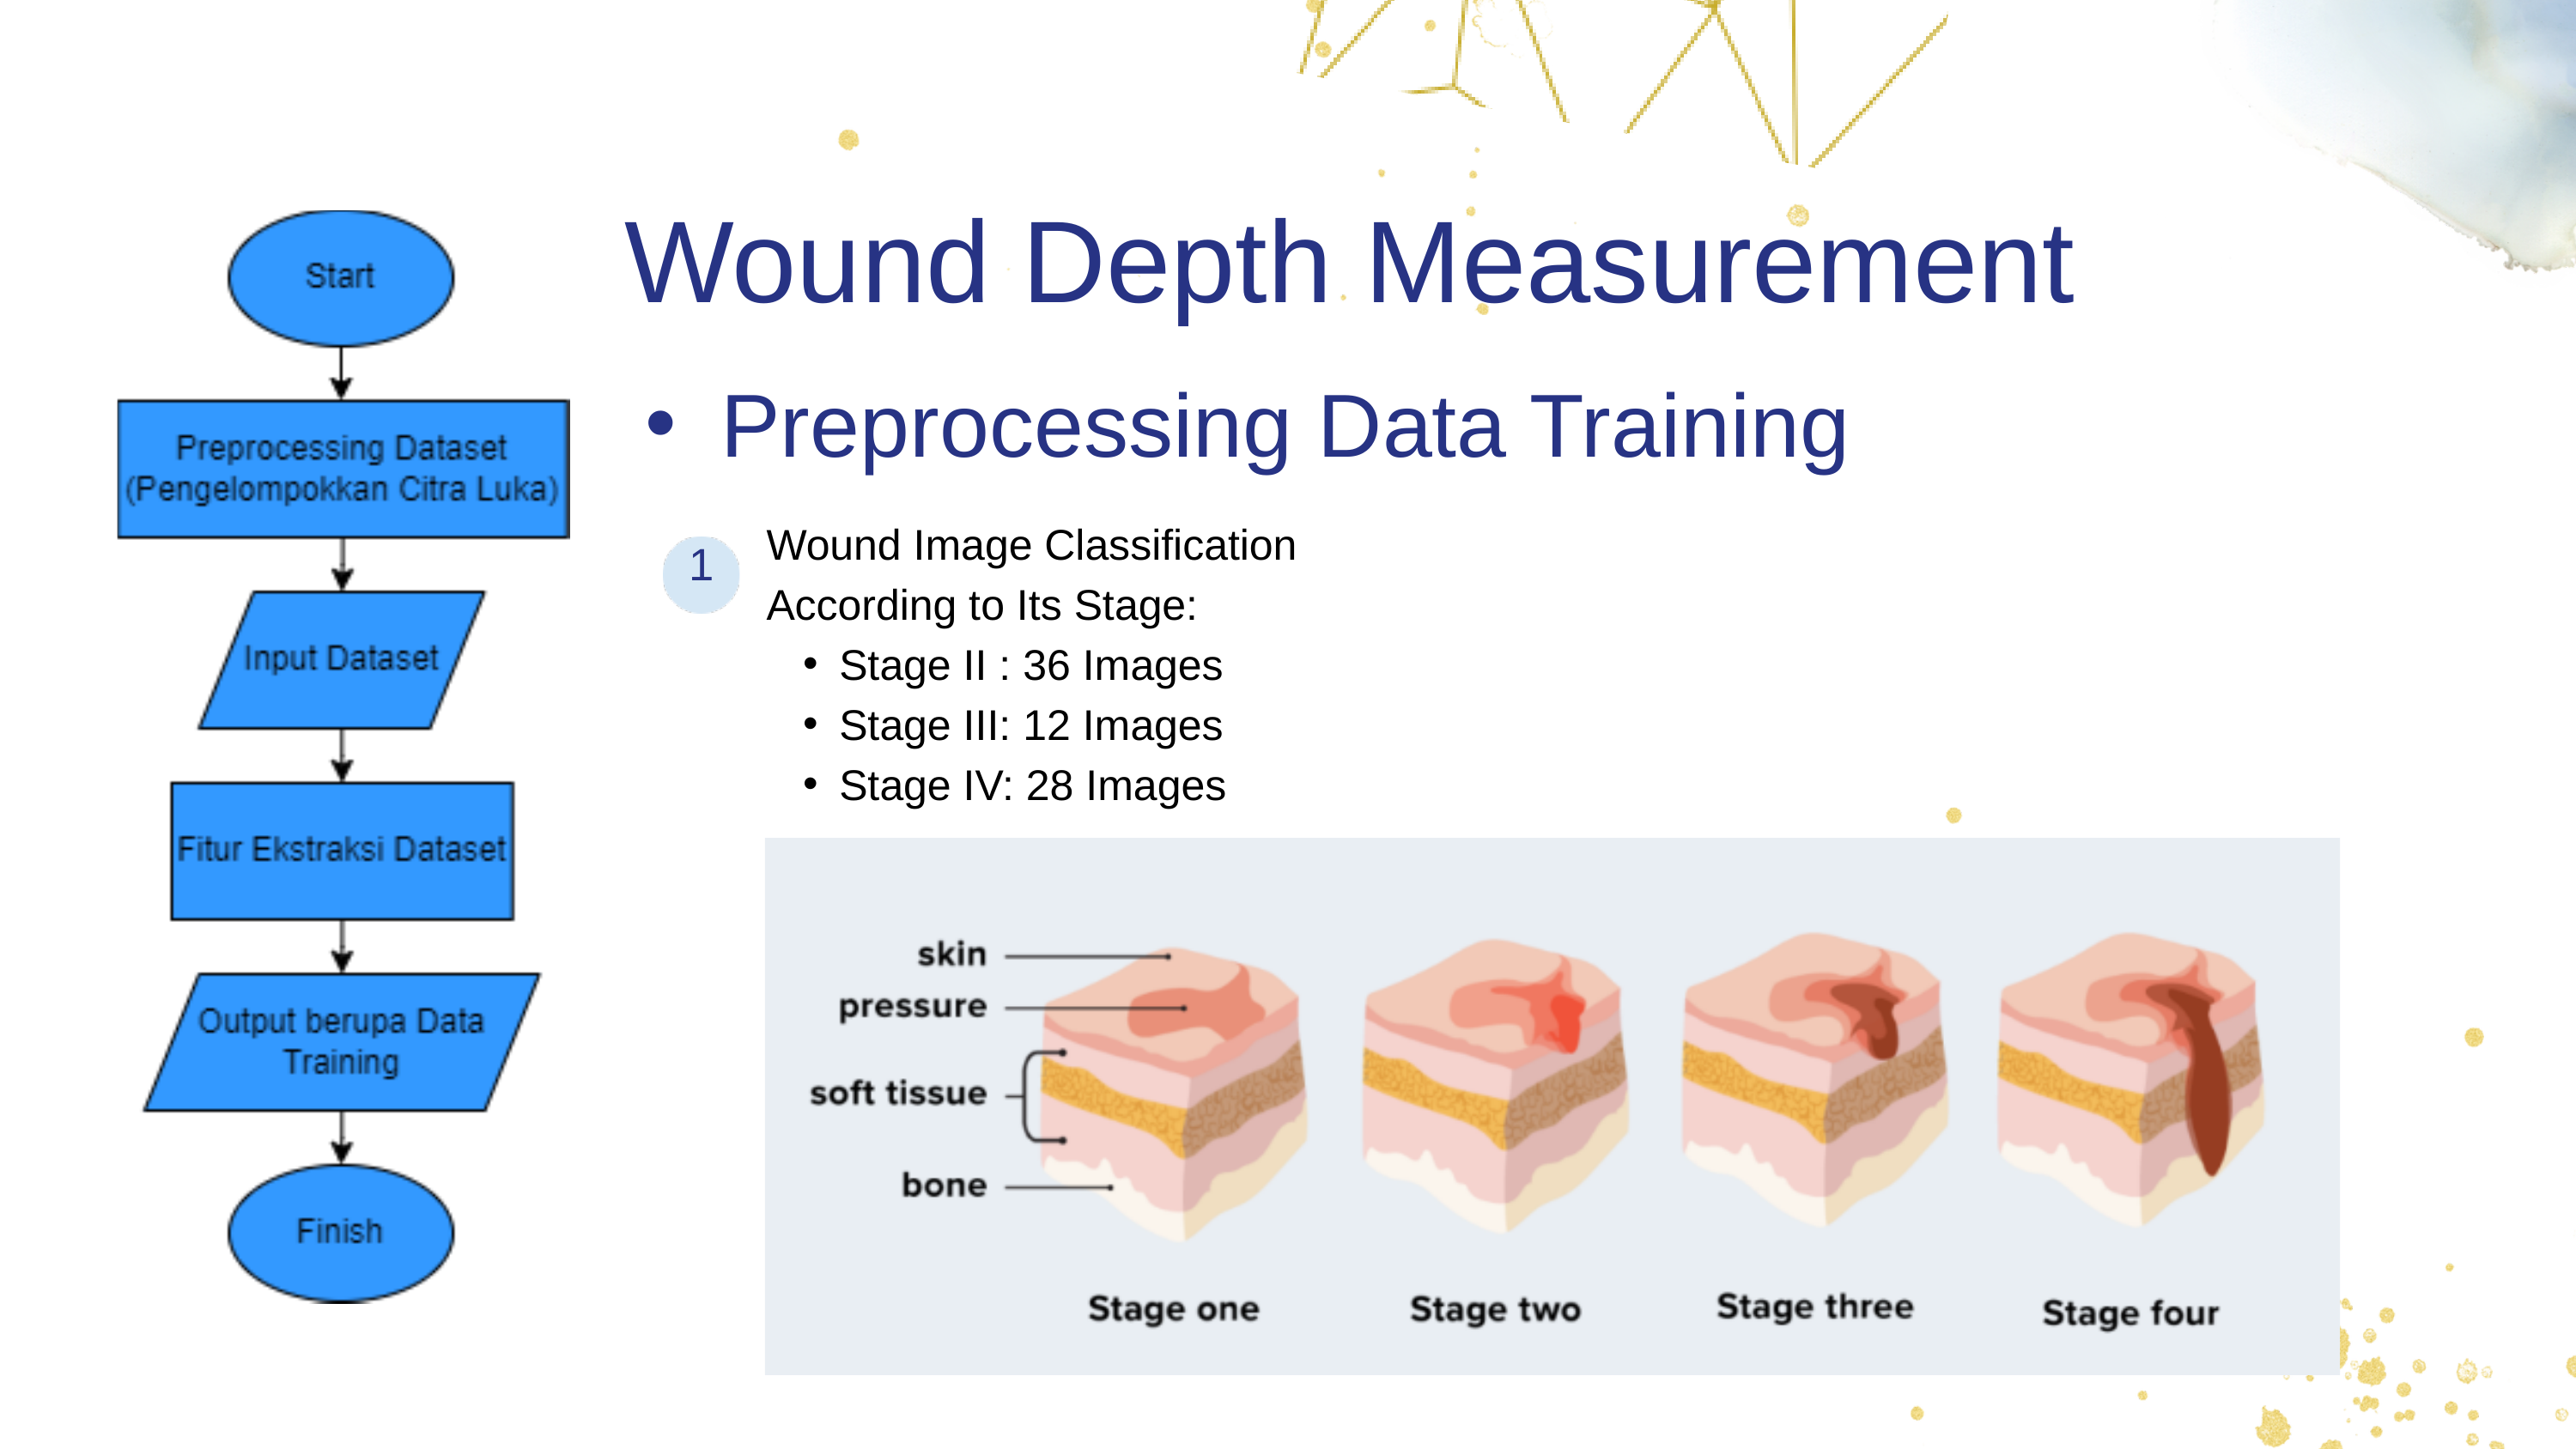

Wound Depth Measurement

Preprocessing Data Training
Wound Image Classification According to Its Stage:
Stage II : 36 Images
Stage III: 12 Images
Stage IV: 28 Images
1